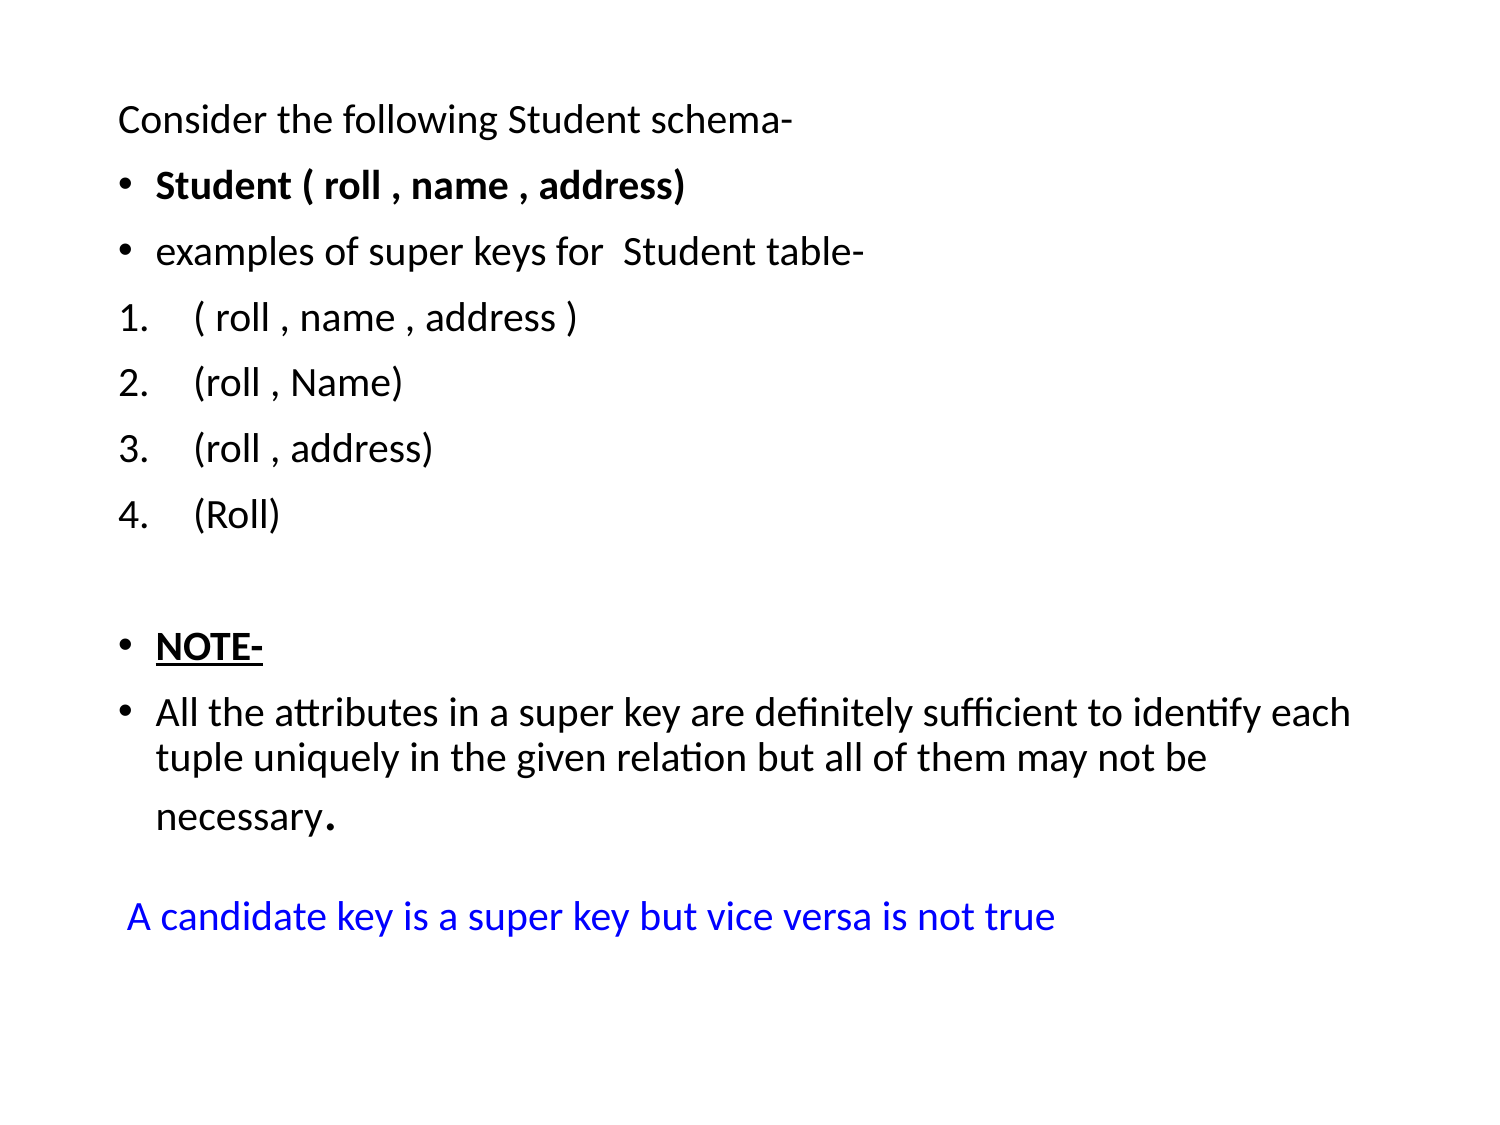

Consider the following Student schema-
Student ( roll , name , address)
examples of super keys for  Student table-
( roll , name , address )
(roll , Name)
(roll , address)
(Roll)

NOTE-
All the attributes in a super key are definitely sufficient to identify each tuple uniquely in the given relation but all of them may not be necessary.

A candidate key is a super key but vice versa is not true